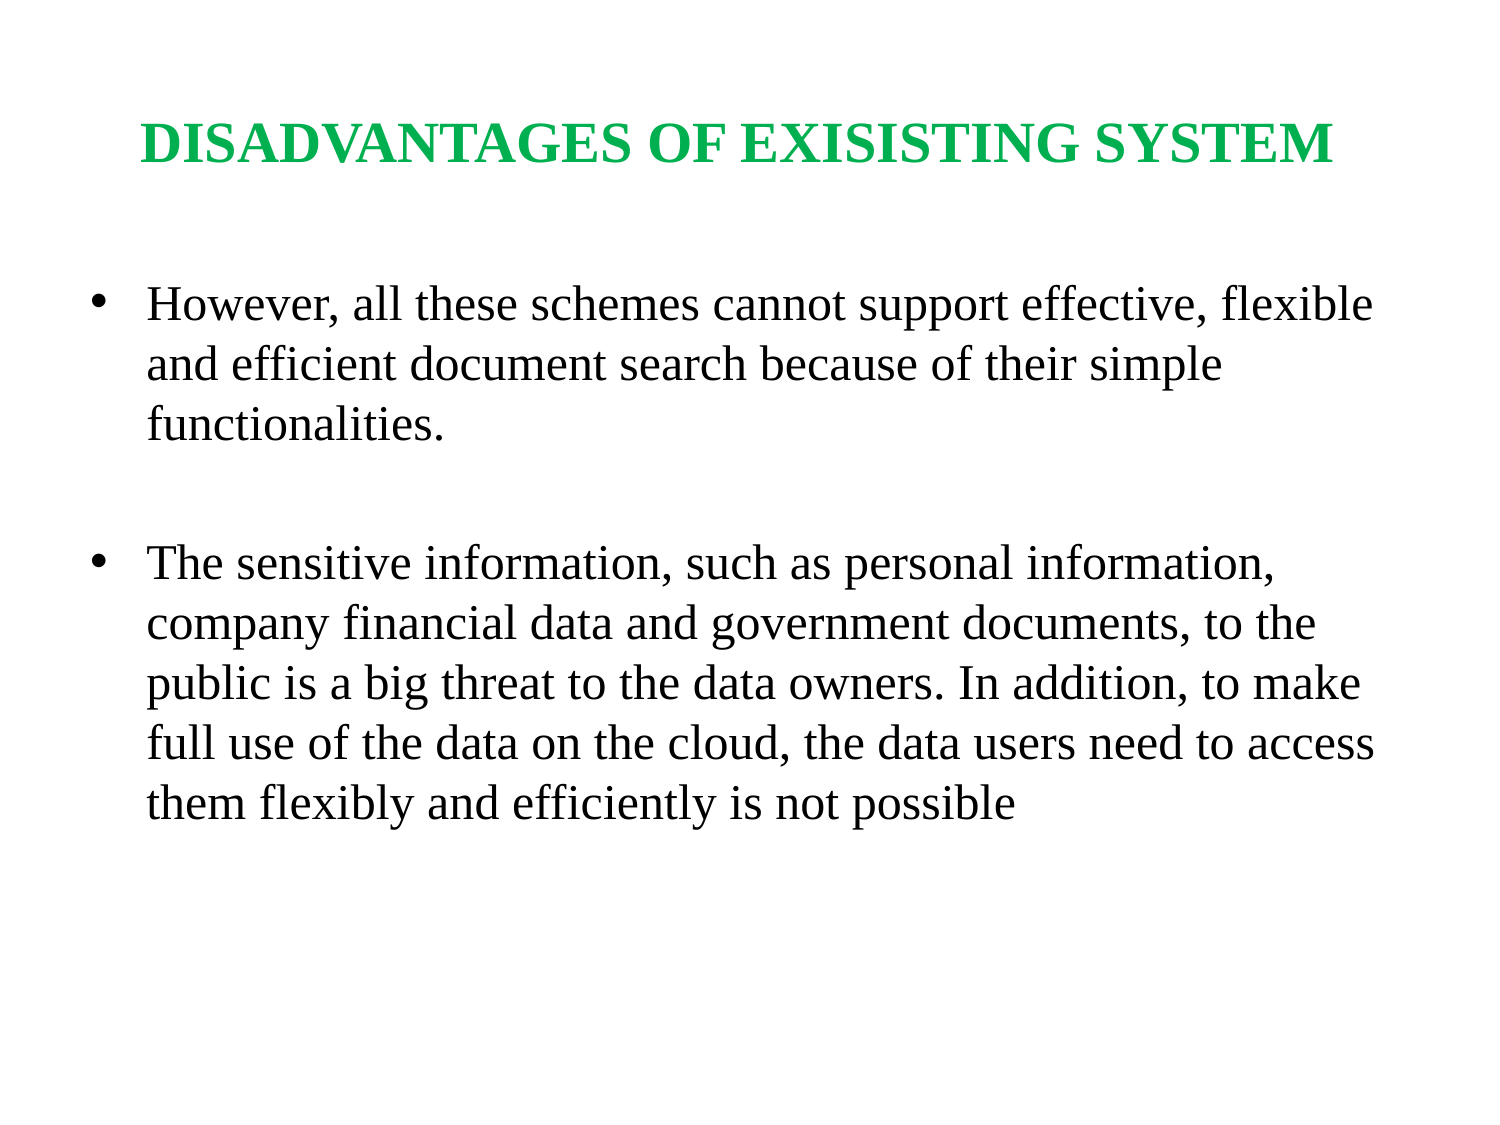

# DISADVANTAGES OF EXISISTING SYSTEM
However, all these schemes cannot support effective, flexible and efficient document search because of their simple functionalities.

The sensitive information, such as personal information, company financial data and government documents, to the public is a big threat to the data owners. In addition, to make full use of the data on the cloud, the data users need to access them flexibly and efficiently is not possible